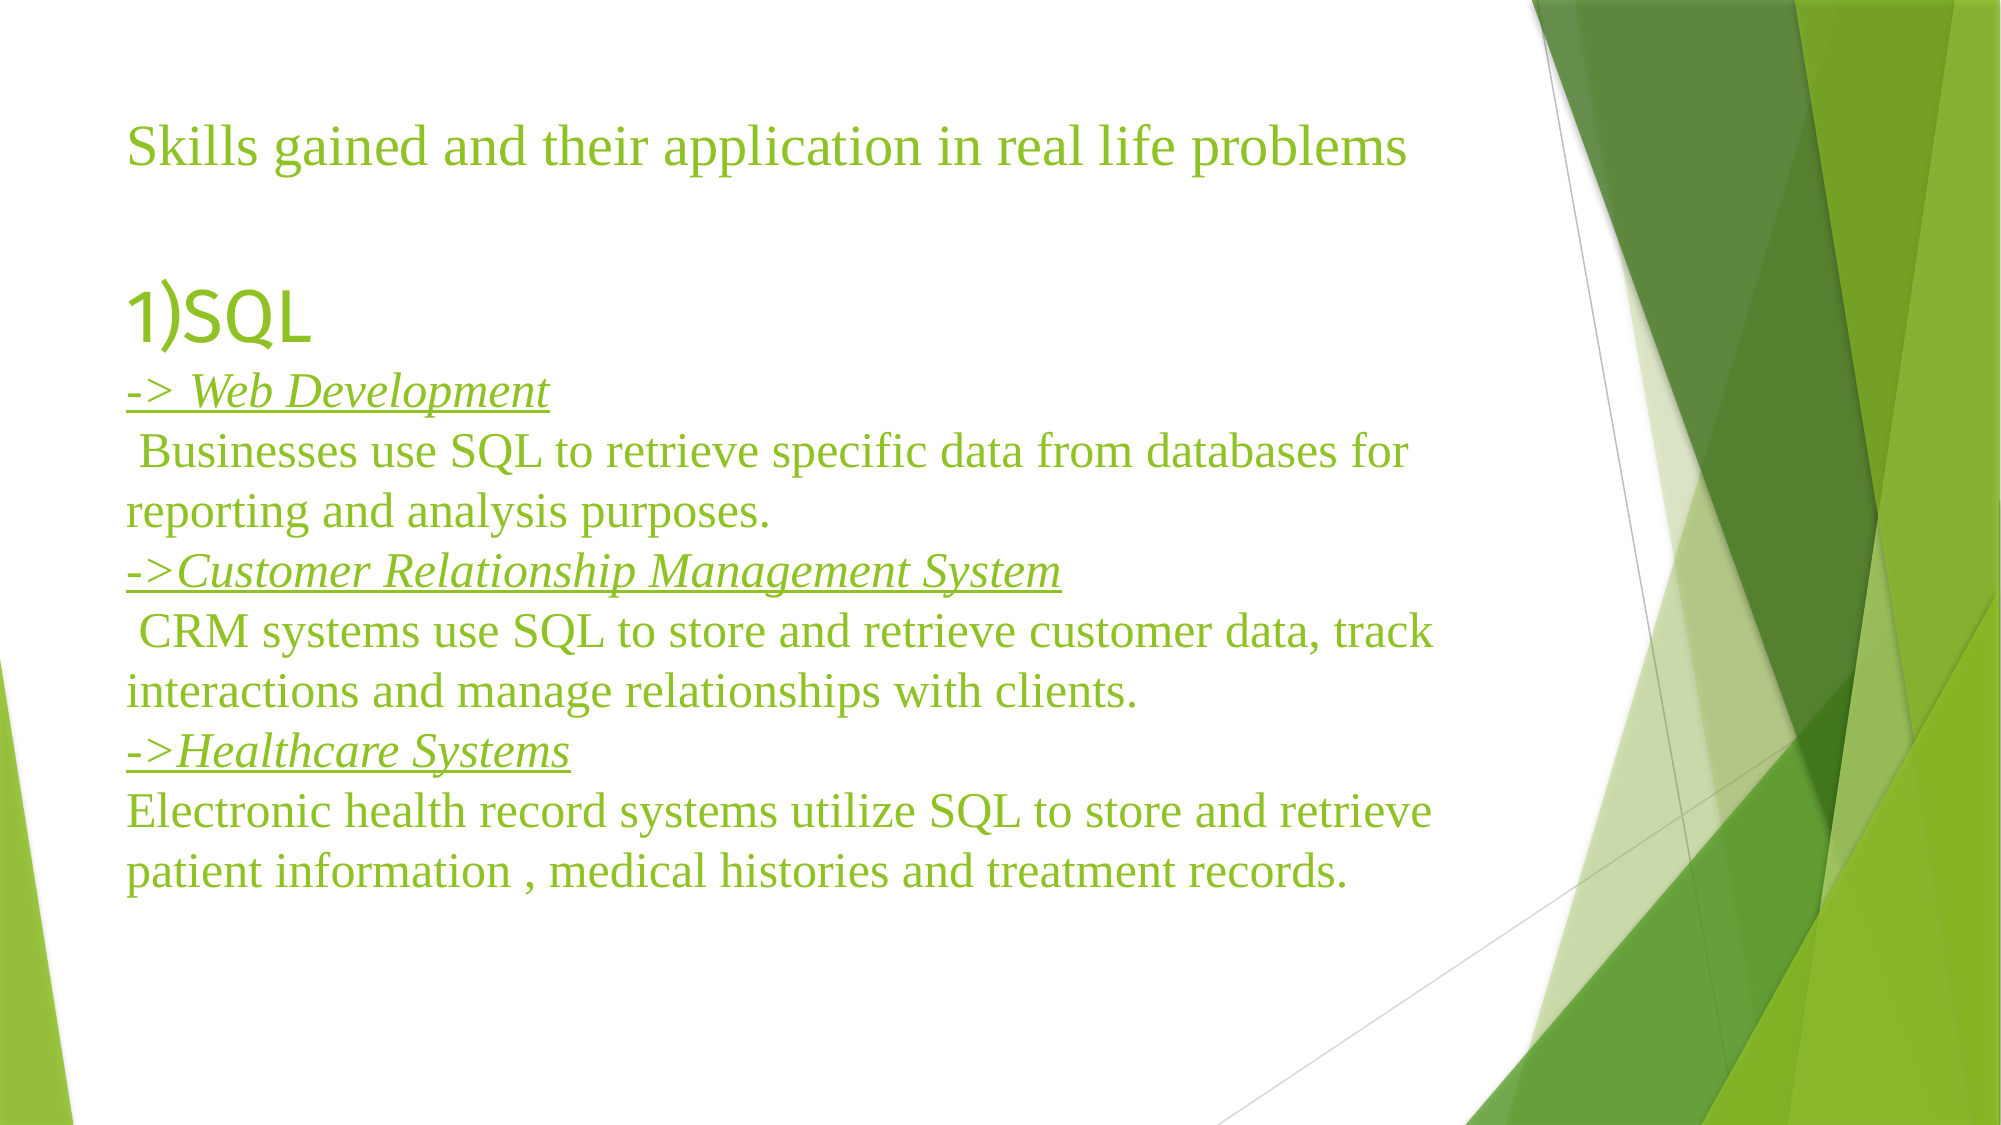

# Skills gained and their application in real life problems 1)SQL -> Web Development Businesses use SQL to retrieve specific data from databases for reporting and analysis purposes. ->Customer Relationship Management System CRM systems use SQL to store and retrieve customer data, track interactions and manage relationships with clients. ->Healthcare Systems Electronic health record systems utilize SQL to store and retrieve patient information , medical histories and treatment records.